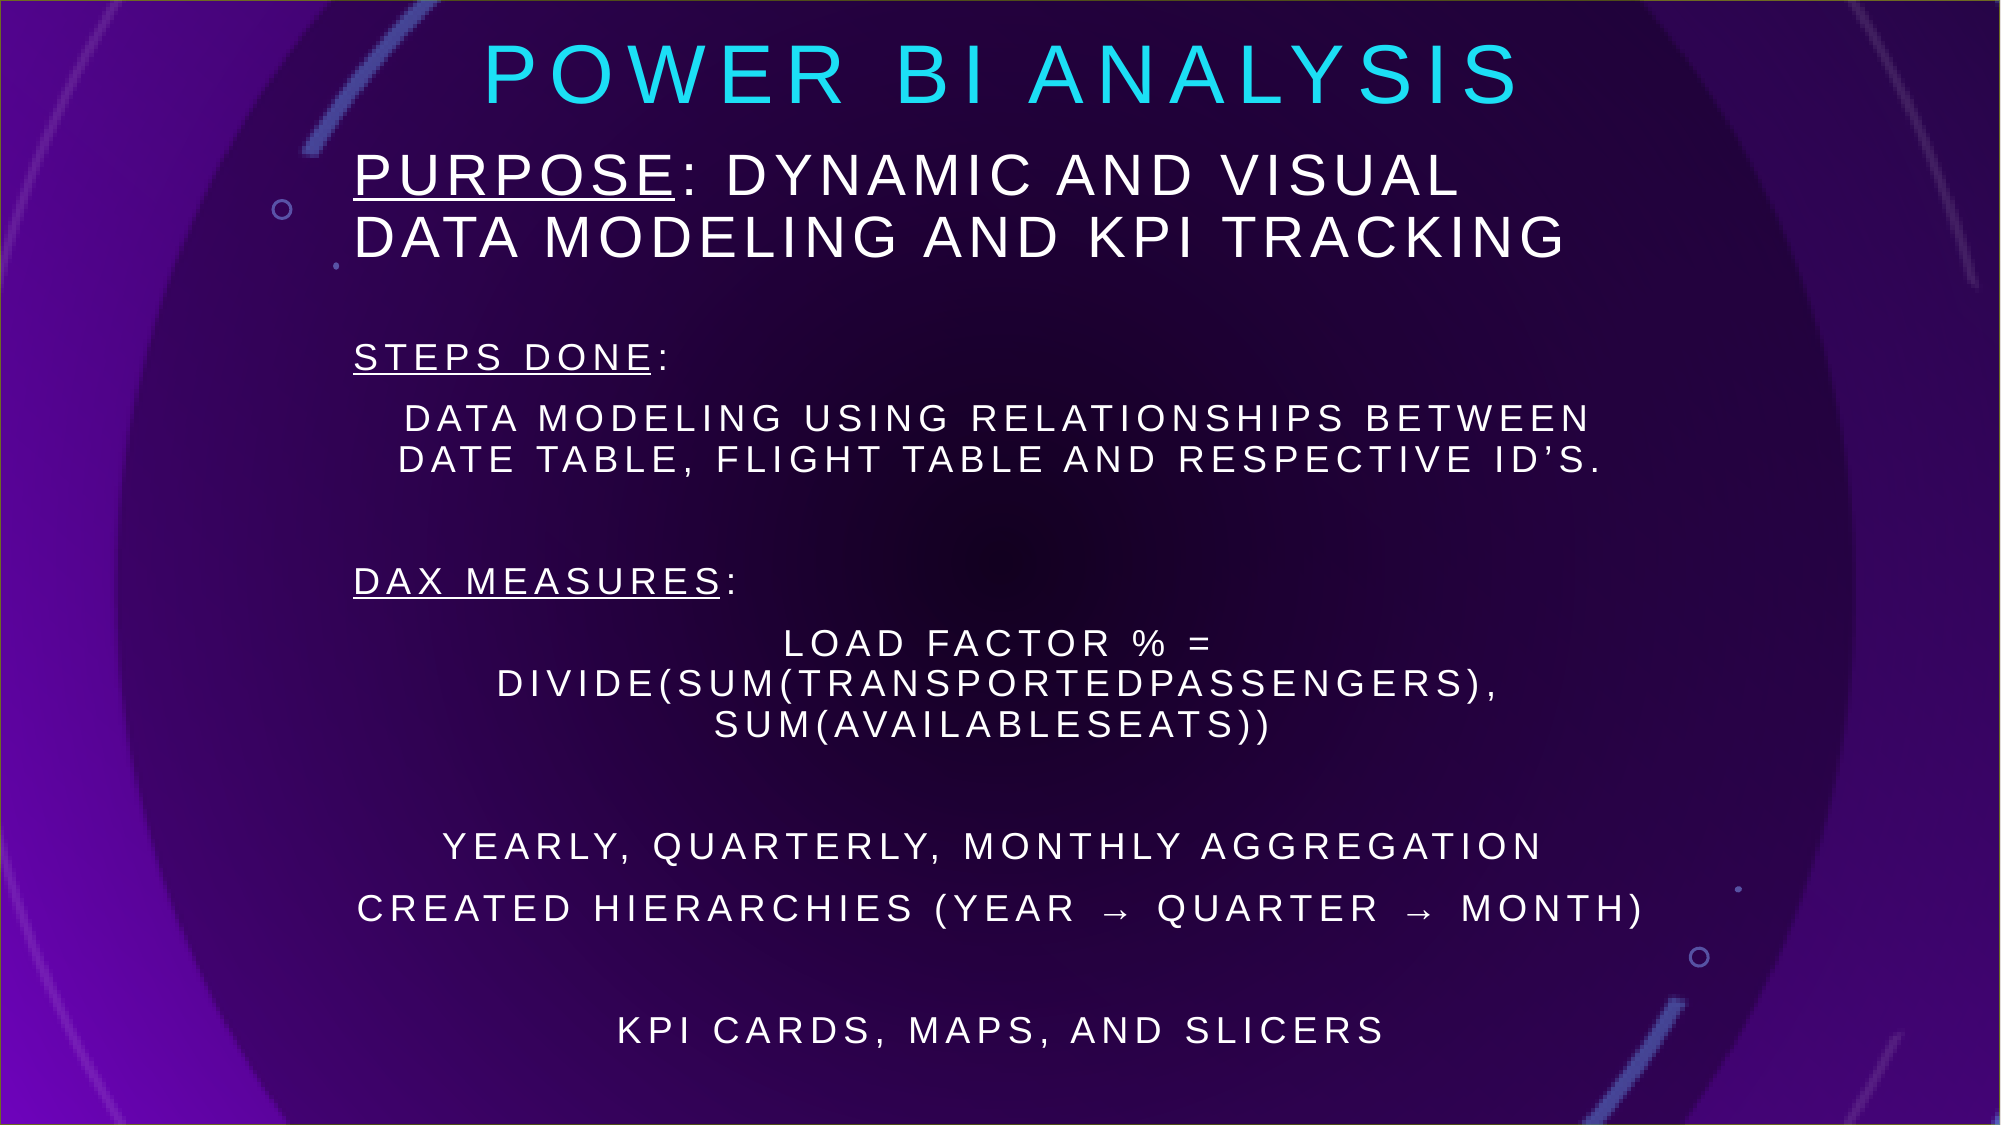

# Power BI Analysis
Purpose: Dynamic and visual data modeling and KPI tracking
Steps Done:
Data Modeling using relationships between Date Table, Flight Table AND RESPECTIVE ID’S.

DAX Measures:
Load Factor % = DIVIDE(SUM(TransportedPassengers), SUM(AvailableSeats))

Yearly, Quarterly, Monthly aggregation
Created Hierarchies (Year → Quarter → Month)

KPI Cards, Maps, and Slicers